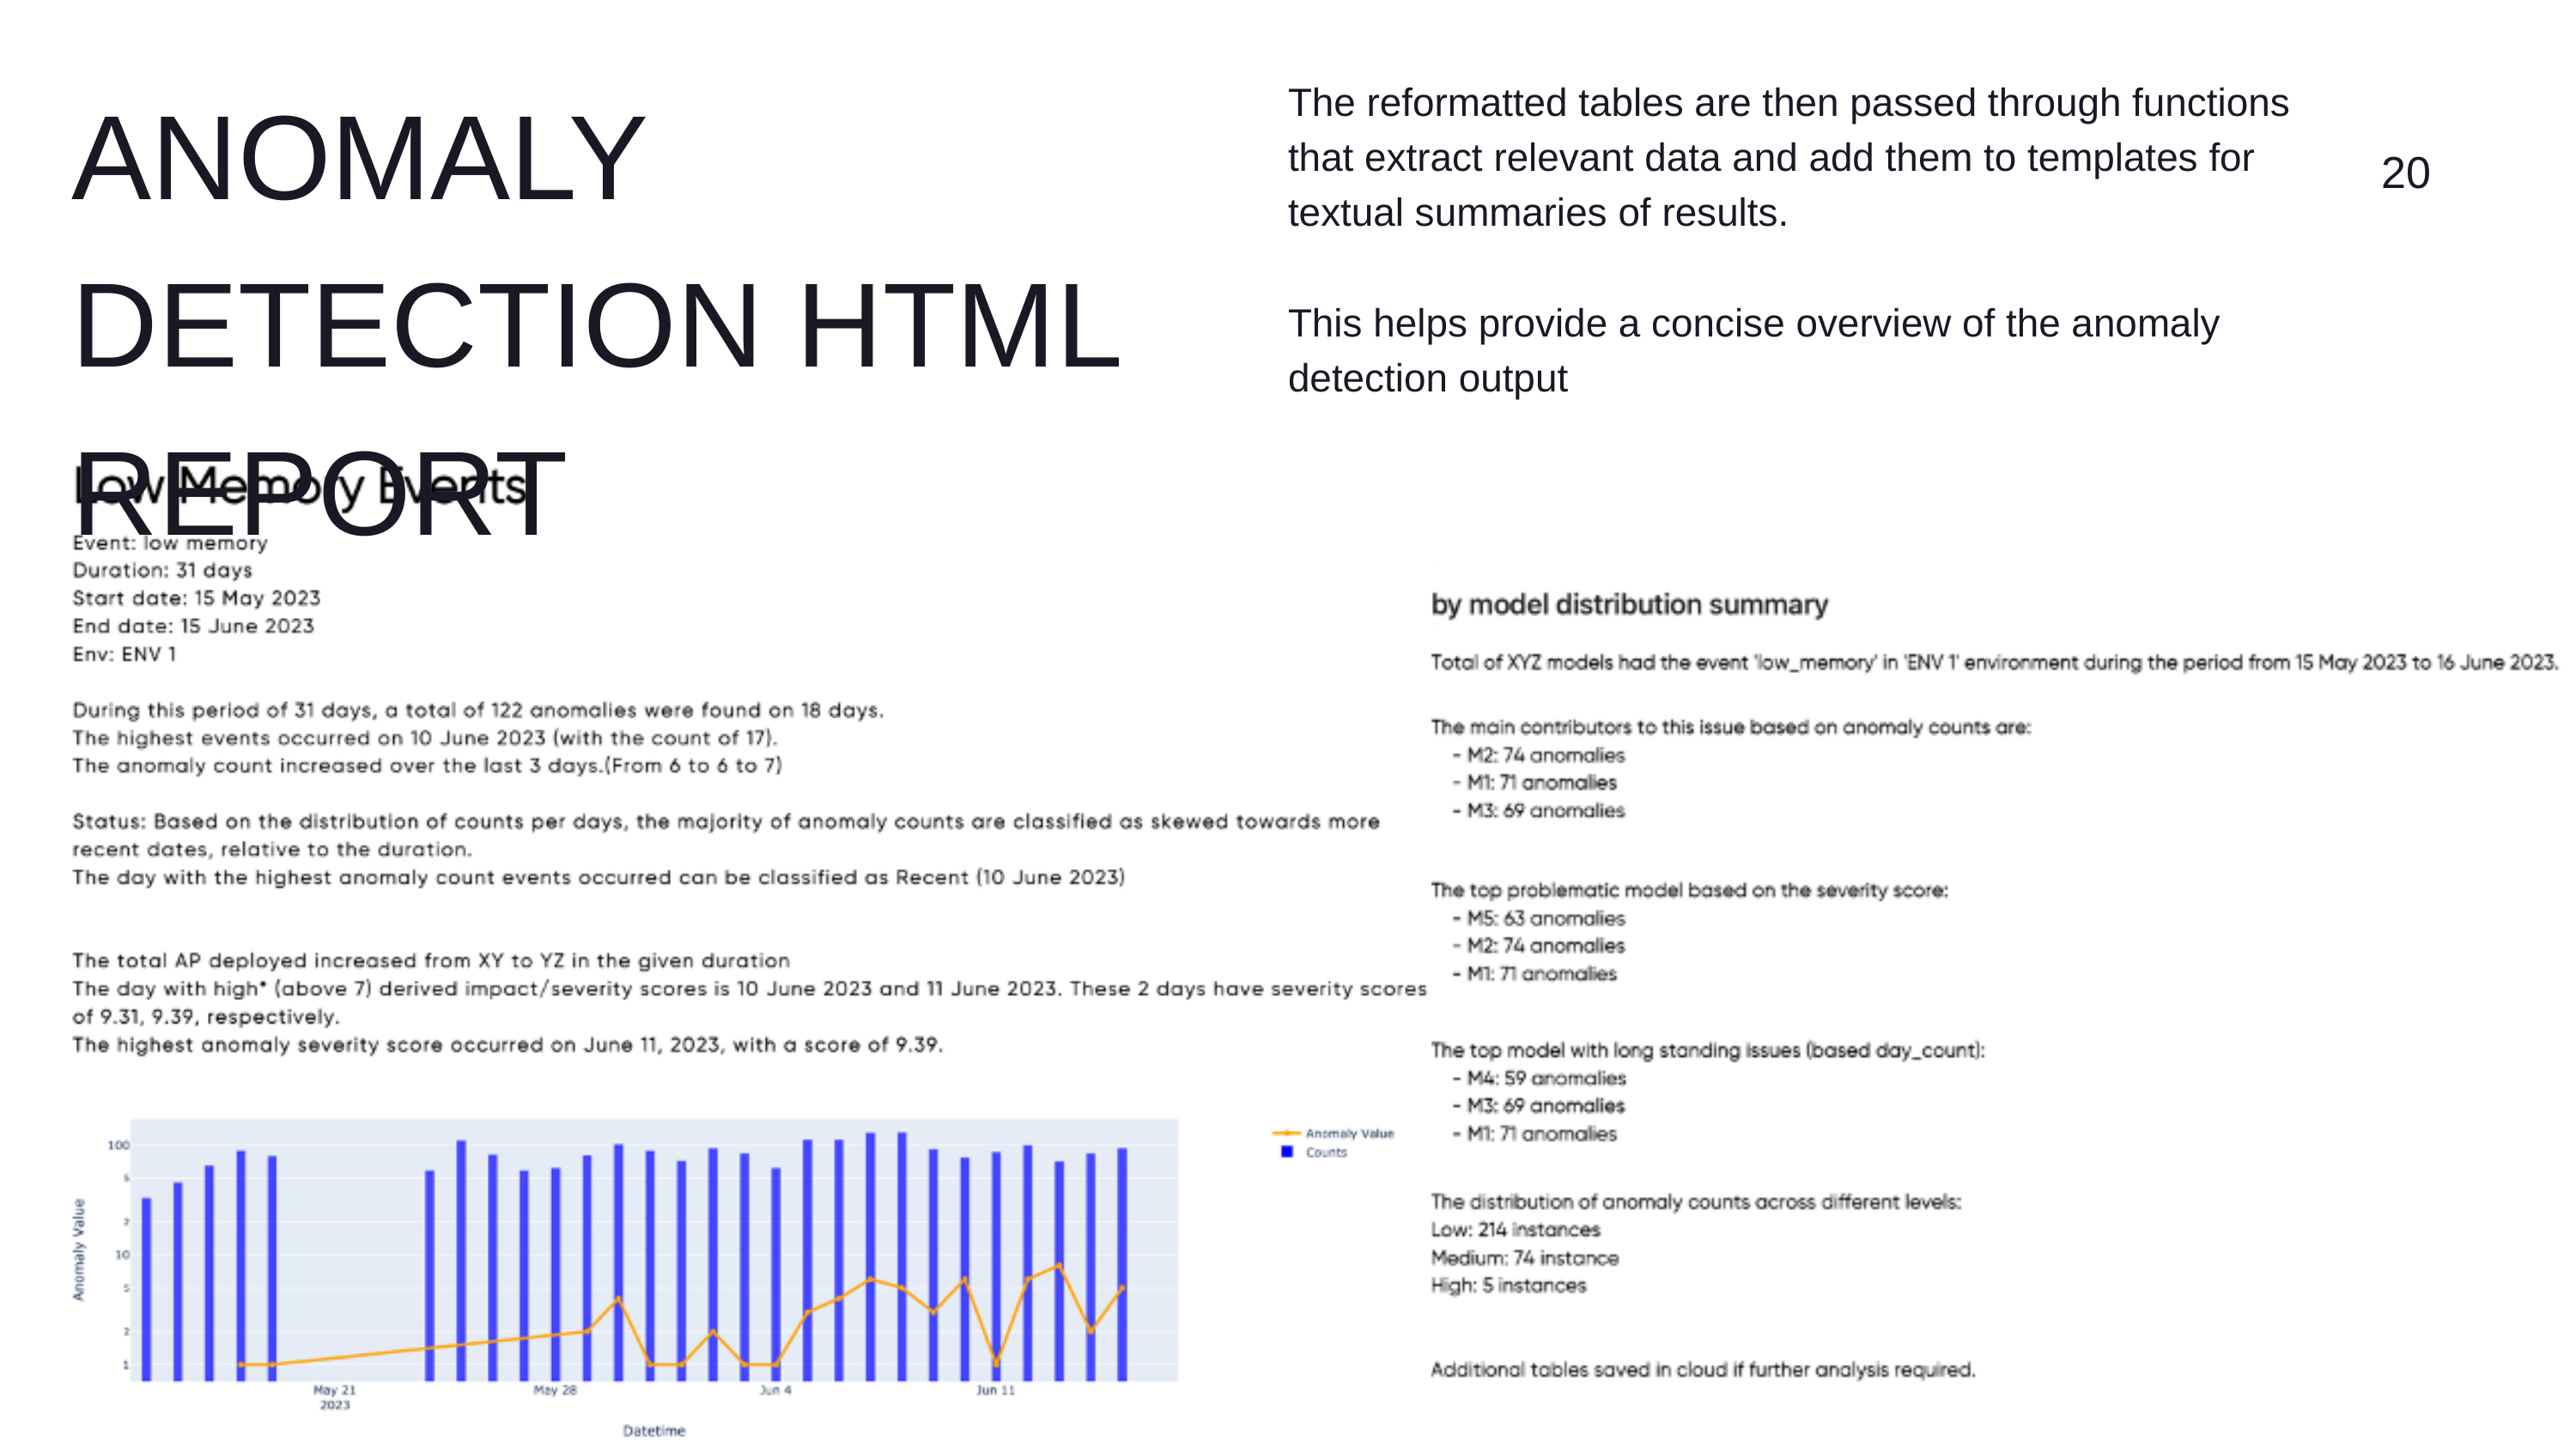

ANOMALY DETECTION HTML REPORT

The reformatted tables are then passed through functions that extract relevant data and add them to templates for textual summaries of results.

This helps provide a concise overview of the anomaly detection output
20